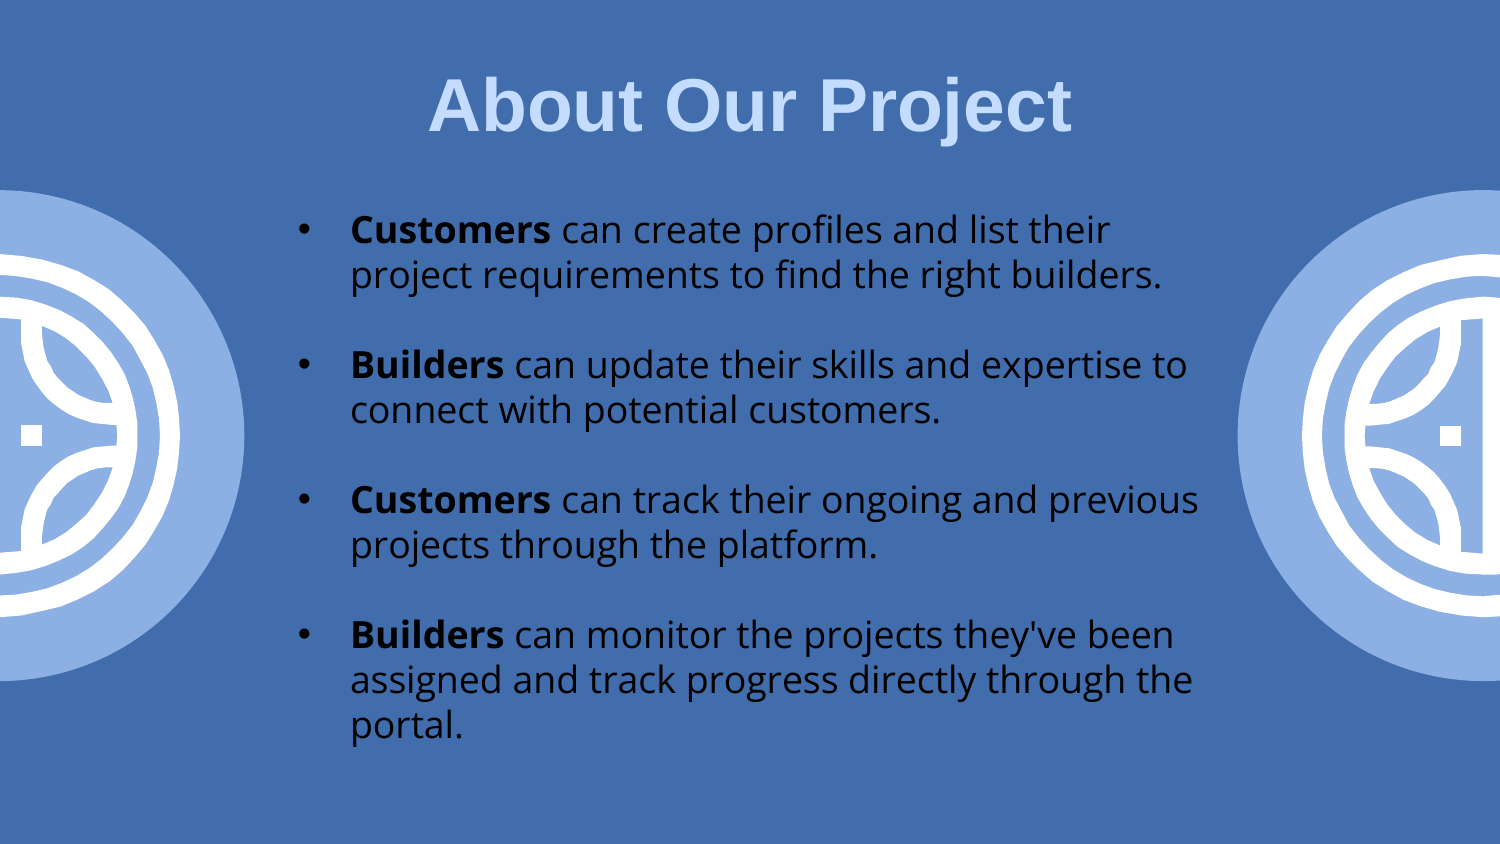

# About Our Project
Customers can create profiles and list their project requirements to find the right builders.

Builders can update their skills and expertise to connect with potential customers.

Customers can track their ongoing and previous projects through the platform.

Builders can monitor the projects they've been assigned and track progress directly through the portal.